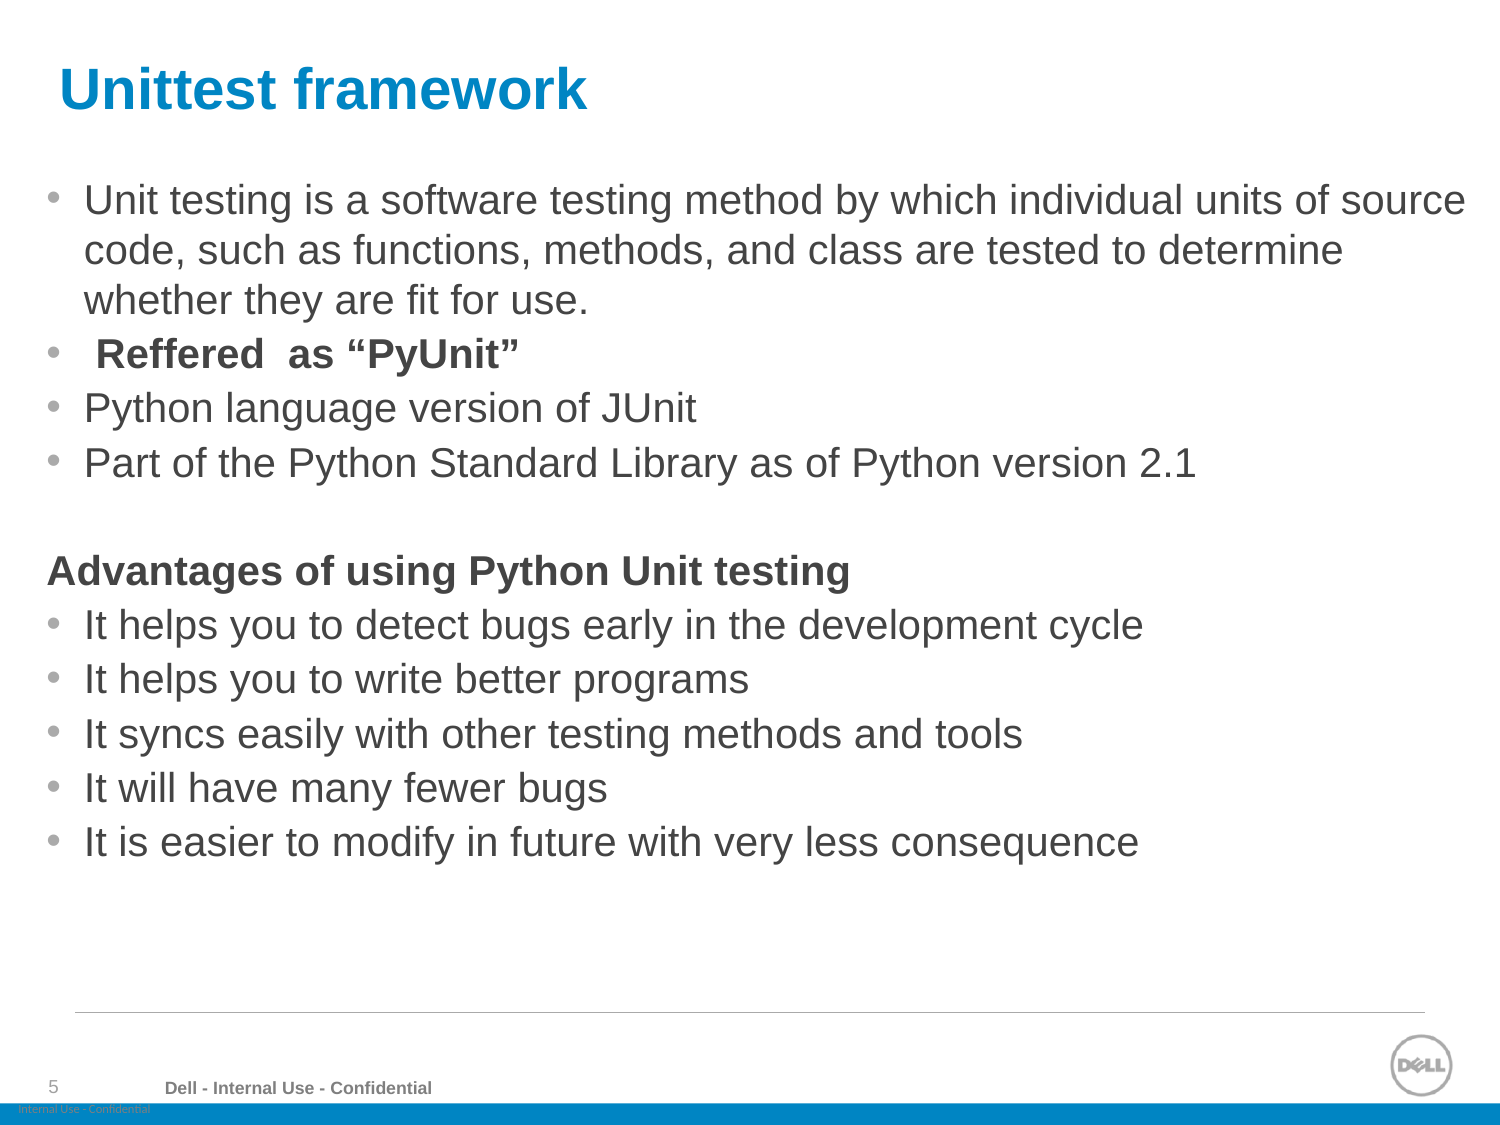

# Unittest framework
Unit testing is a software testing method by which individual units of source code, such as functions, methods, and class are tested to determine whether they are fit for use.
 Reffered  as “PyUnit”
Python language version of JUnit
Part of the Python Standard Library as of Python version 2.1

Advantages of using Python Unit testing
It helps you to detect bugs early in the development cycle
It helps you to write better programs
It syncs easily with other testing methods and tools
It will have many fewer bugs
It is easier to modify in future with very less consequence